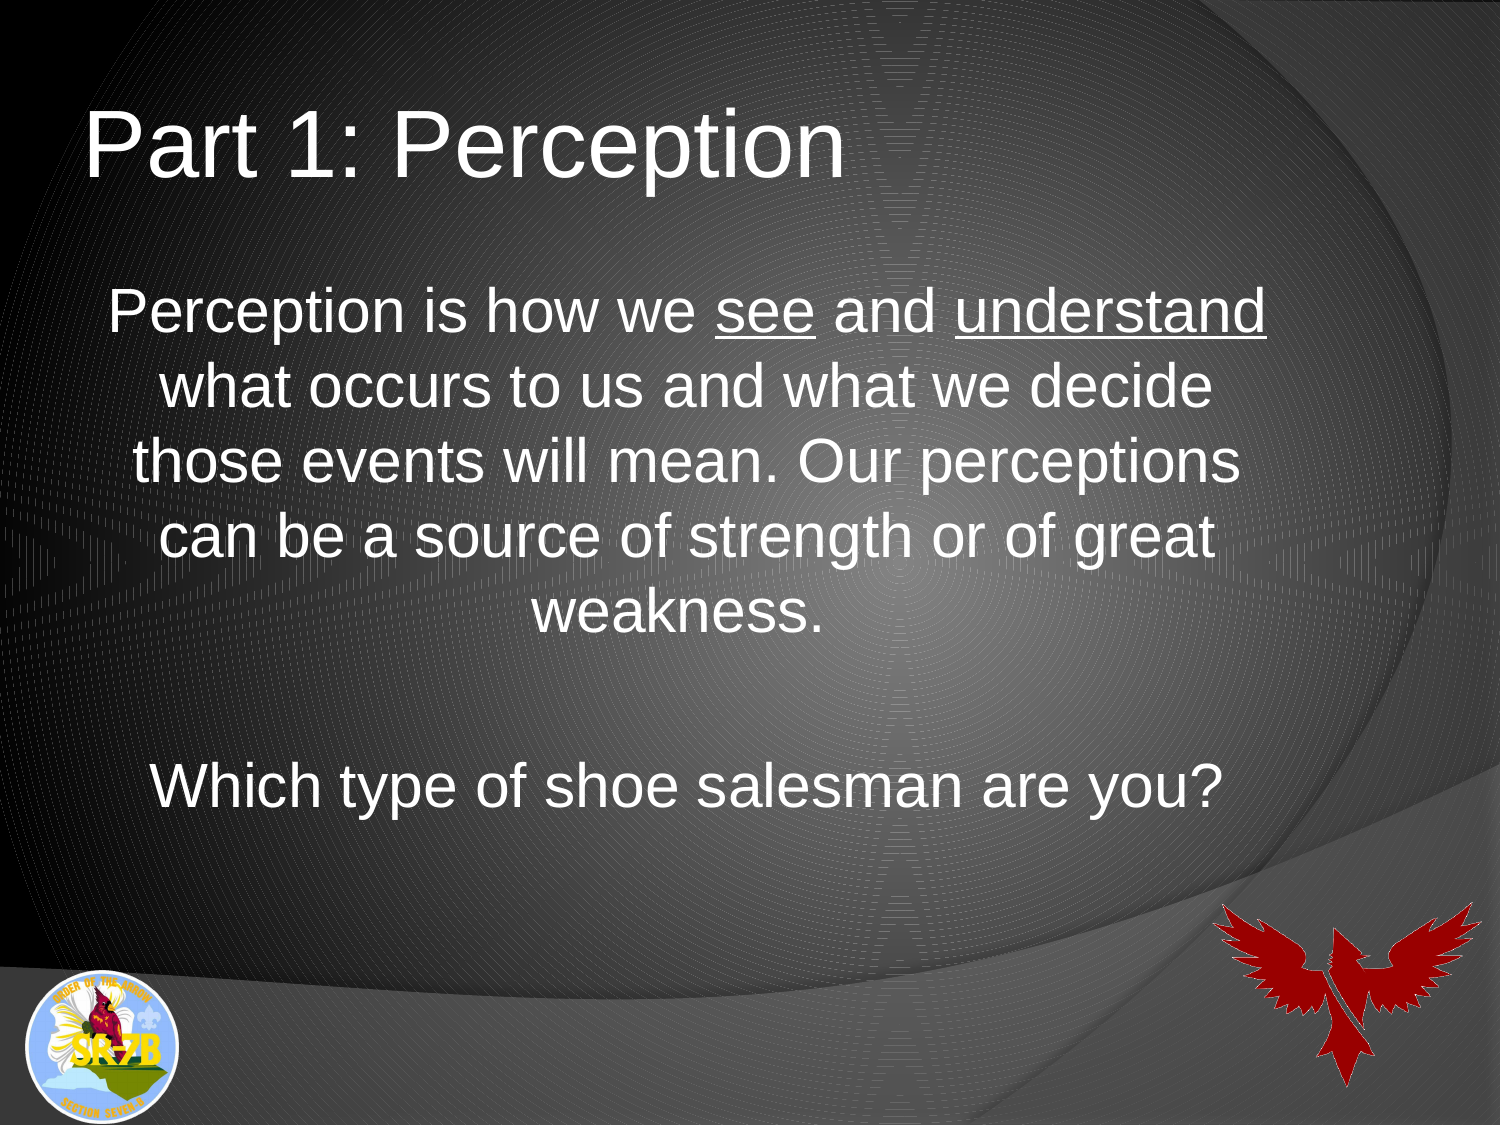

# Part 1: Perception
Perception is how we see and understand what occurs to us and what we decide those events will mean. Our perceptions can be a source of strength or of great weakness.

Which type of shoe salesman are you?